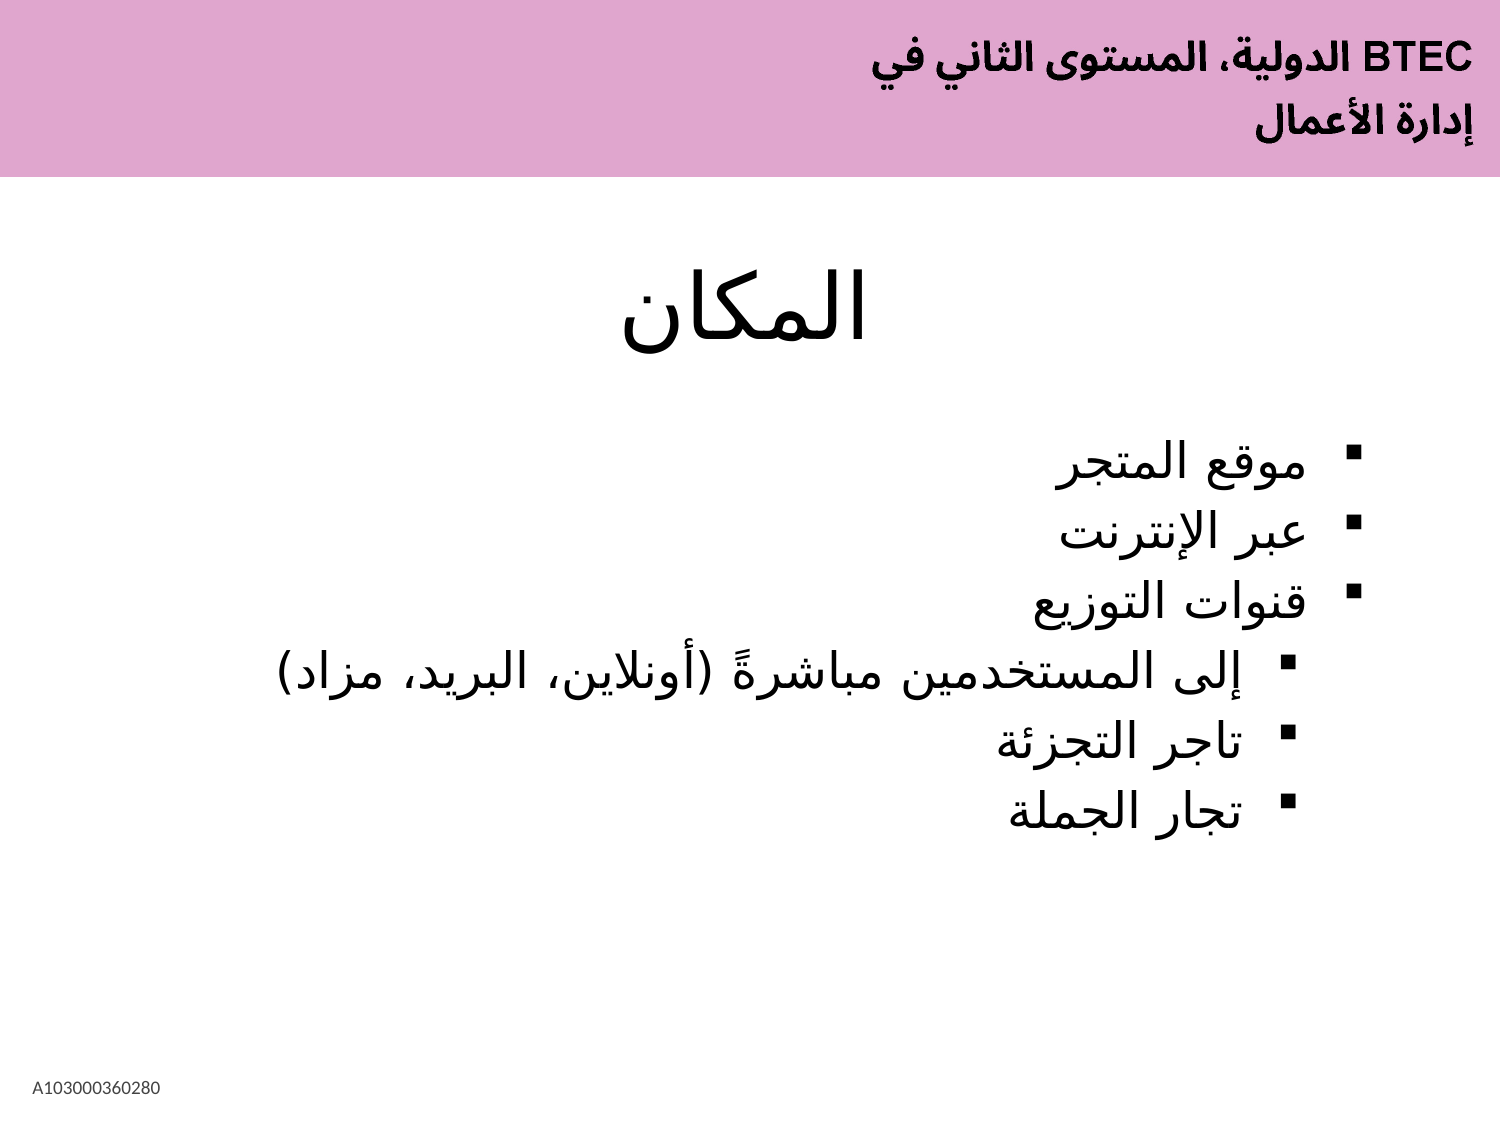

# المكان
موقع المتجر
عبر الإنترنت
قنوات التوزيع
إلى المستخدمين مباشرةً (أونلاين، البريد، مزاد)
تاجر التجزئة
تجار الجملة
A103000360280